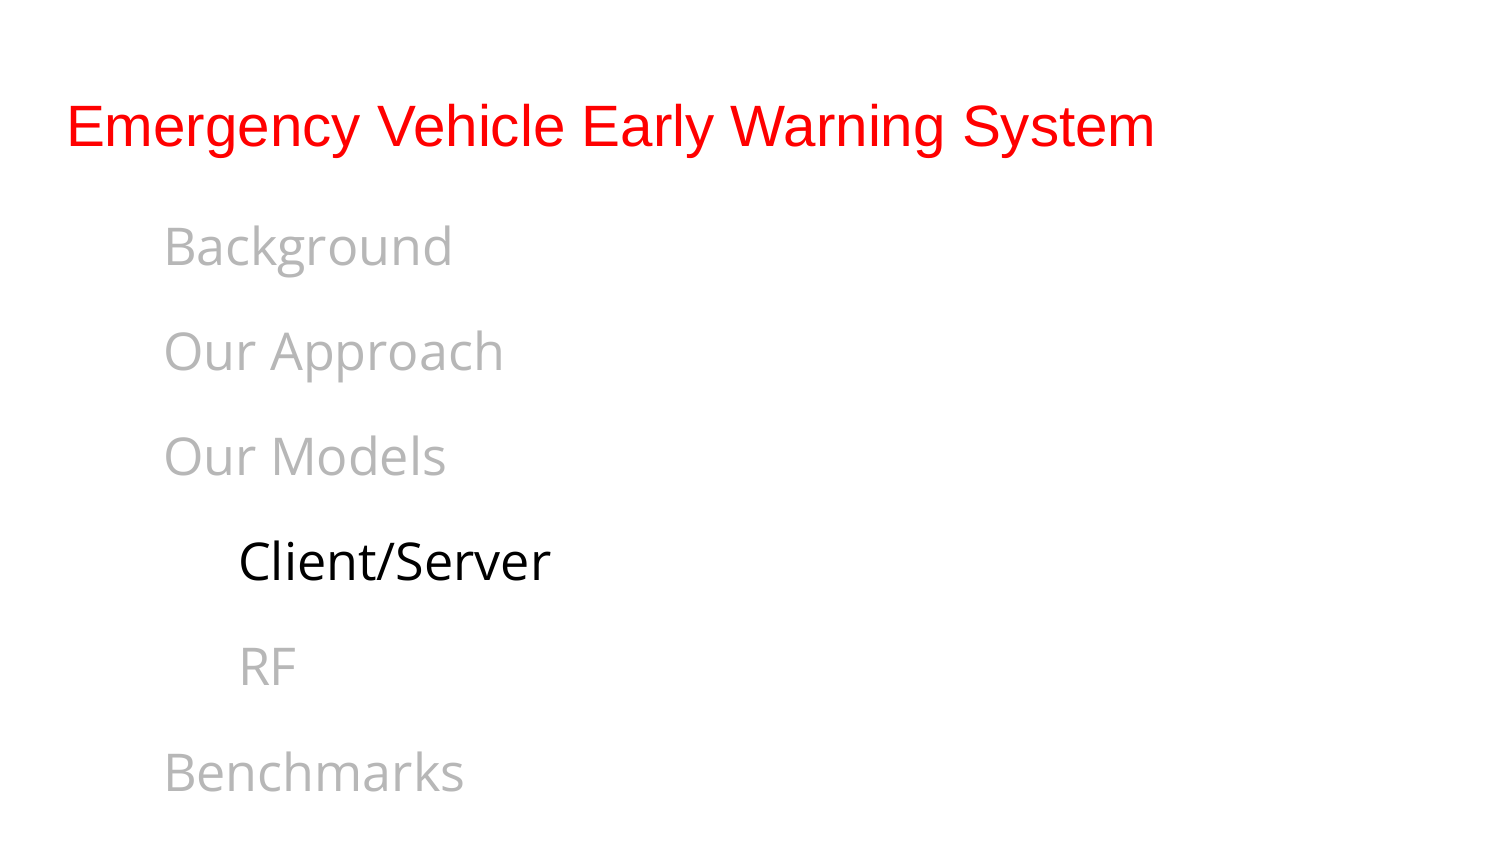

# Emergency Vehicle Early Warning System
Background
Our Approach
Our Models
Client/Server
RF
Benchmarks
Conclusion & Future Works
Demo